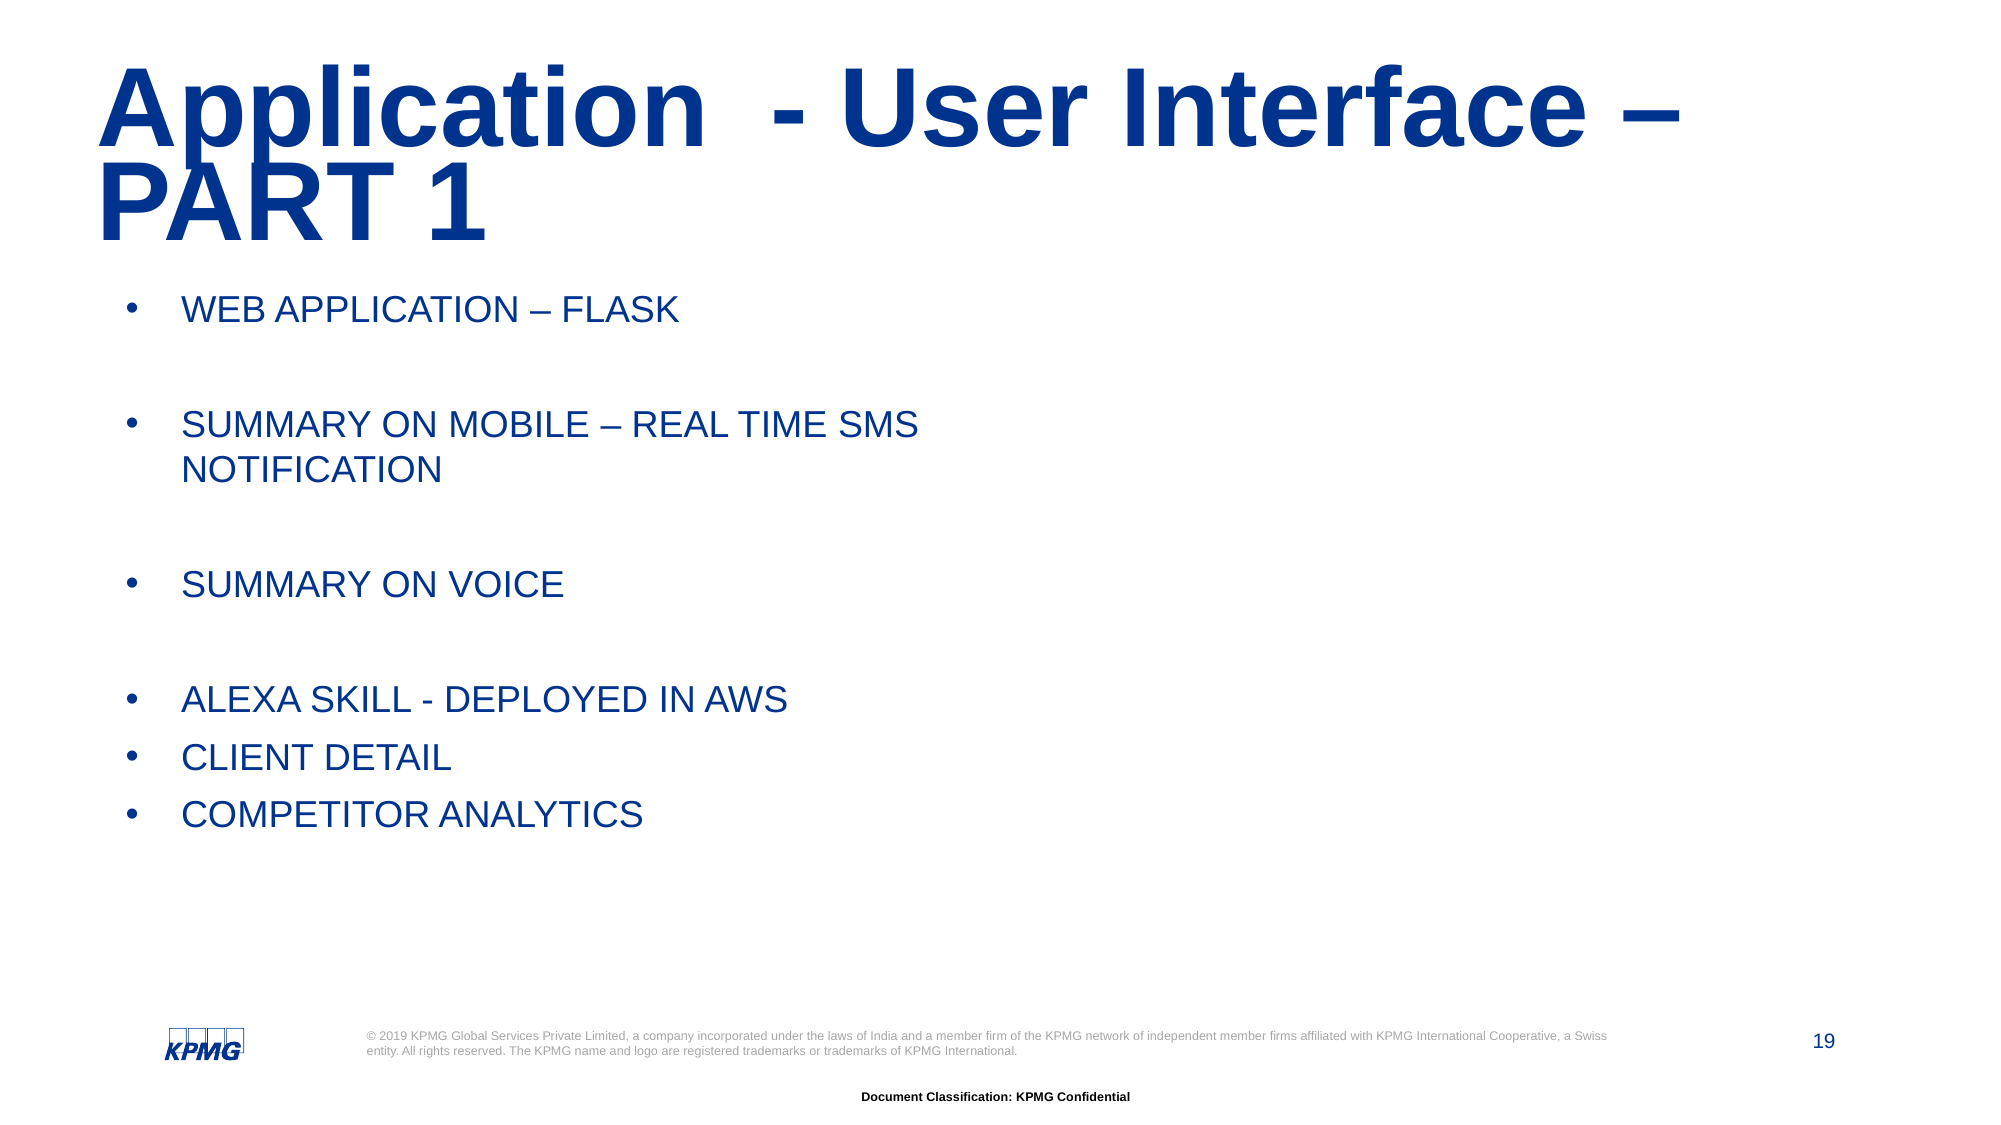

# Application  - User Interface – PART 1

WEB APPLICATION – FLASK

SUMMARY ON MOBILE – REAL TIME SMS NOTIFICATION

SUMMARY ON VOICE

ALEXA SKILL - DEPLOYED IN AWS
CLIENT DETAIL
COMPETITOR ANALYTICS